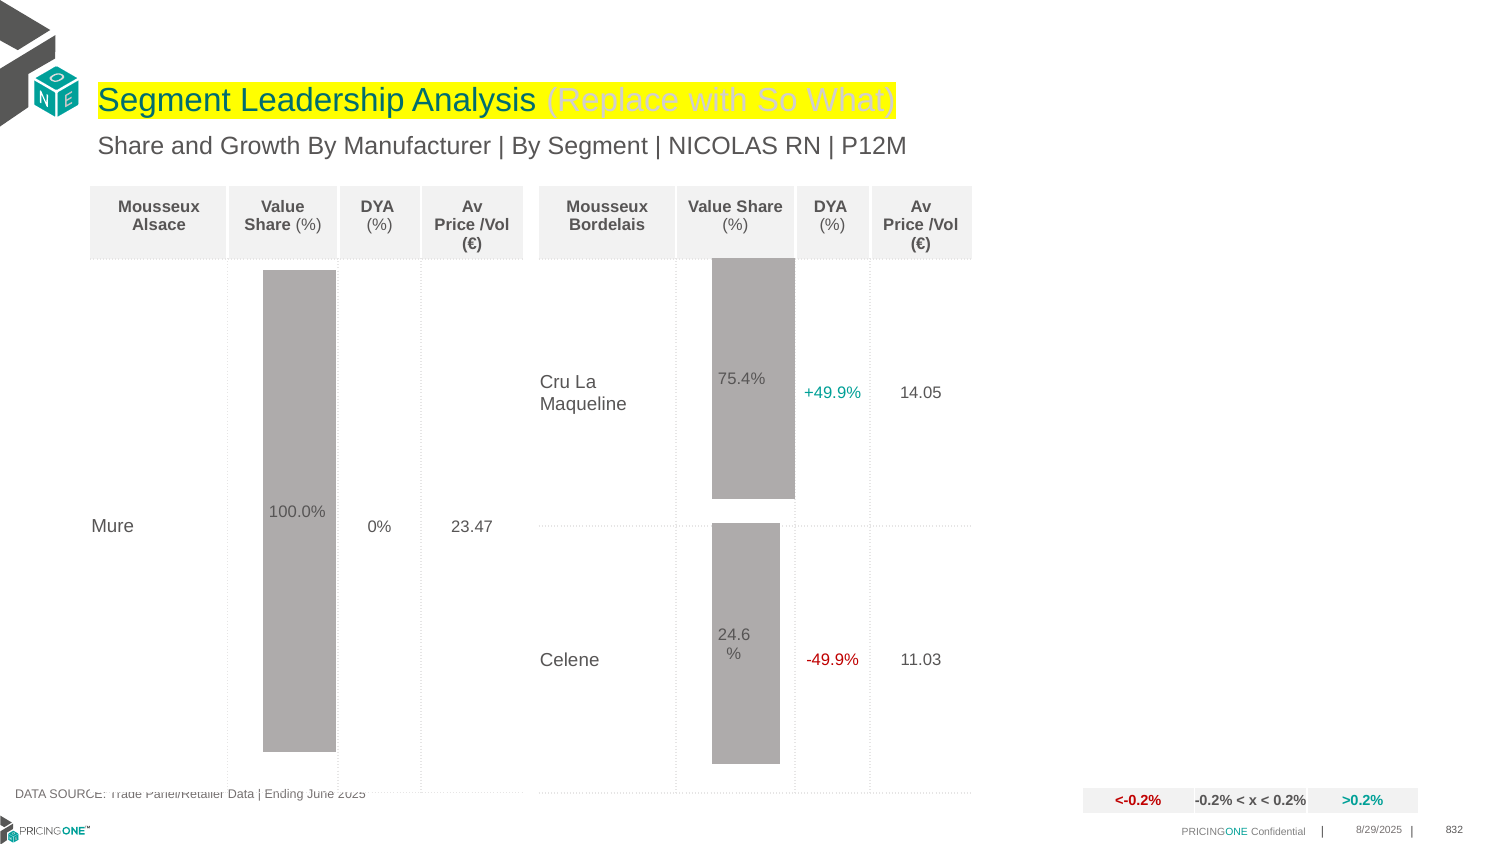

# Segment Leadership Analysis (Replace with So What)
Share and Growth By Manufacturer | By Segment | NICOLAS RN | P12M
| Mousseux Alsace | Value Share (%) | DYA (%) | Av Price /Vol (€) |
| --- | --- | --- | --- |
| Mure |  | 0% | 23.47 |
| Mousseux Bordelais | Value Share (%) | DYA (%) | Av Price /Vol (€) |
| --- | --- | --- | --- |
| Cru La Maqueline |  | +49.9% | 14.05 |
| Celene |  | -49.9% | 11.03 |

### Chart

| Category | Mousseux Bordelais | NICOLAS RN |
|---|---|
| None | 0.7540069686411149 |

### Chart

| Category | Mousseux Alsace | NICOLAS RN |
|---|---|
| None | 1.0 |
DATA SOURCE: Trade Panel/Retailer Data | Ending June 2025
| <-0.2% | -0.2% < x < 0.2% | >0.2% |
| --- | --- | --- |

8/29/2025
832